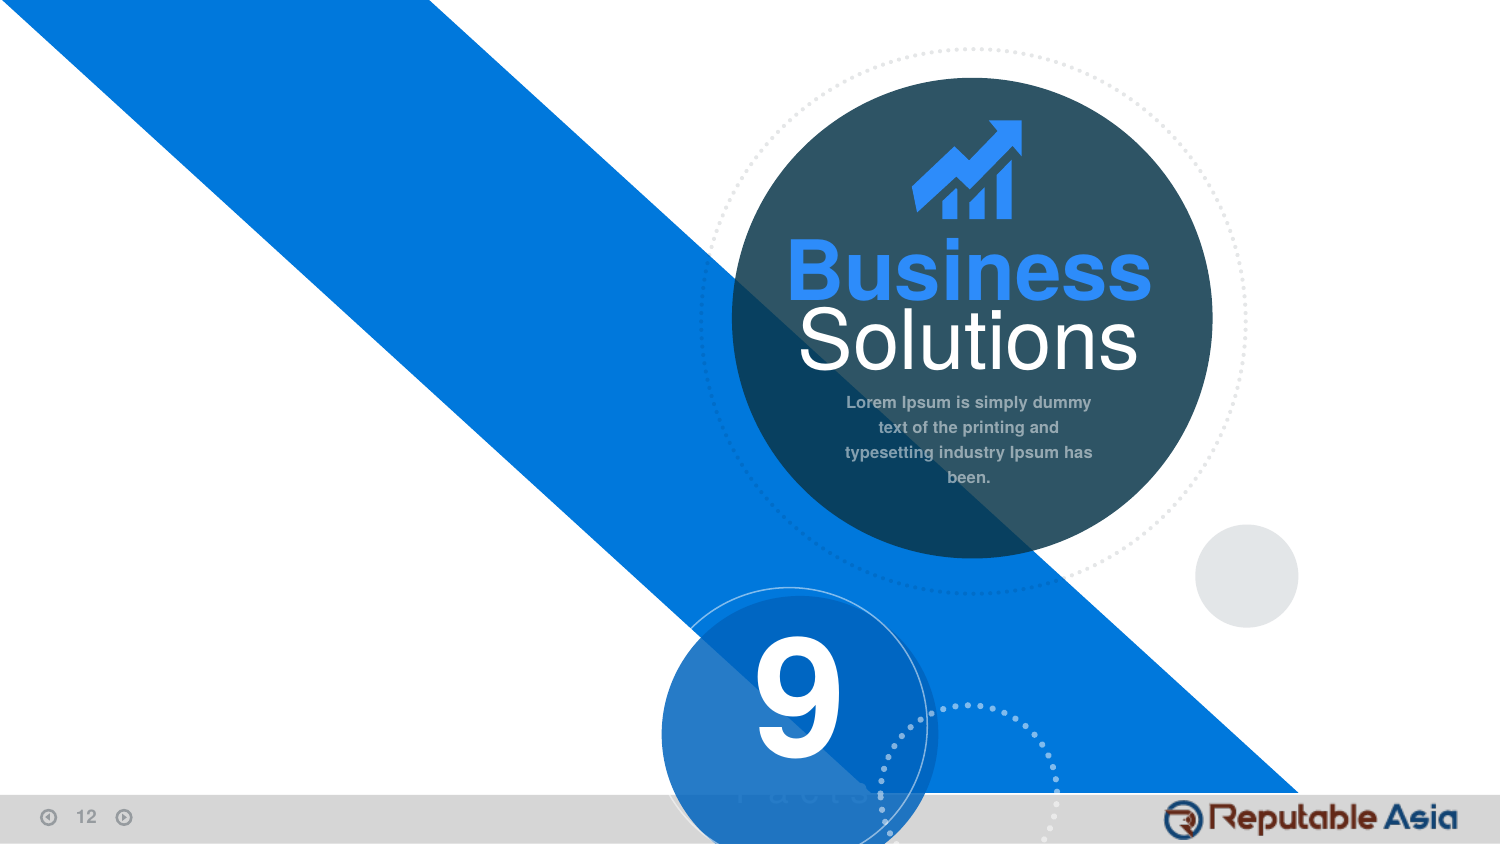

Business
Solutions
Lorem Ipsum is simply dummy text of the printing and typesetting industry Ipsum has been.

9

F a c t s
12